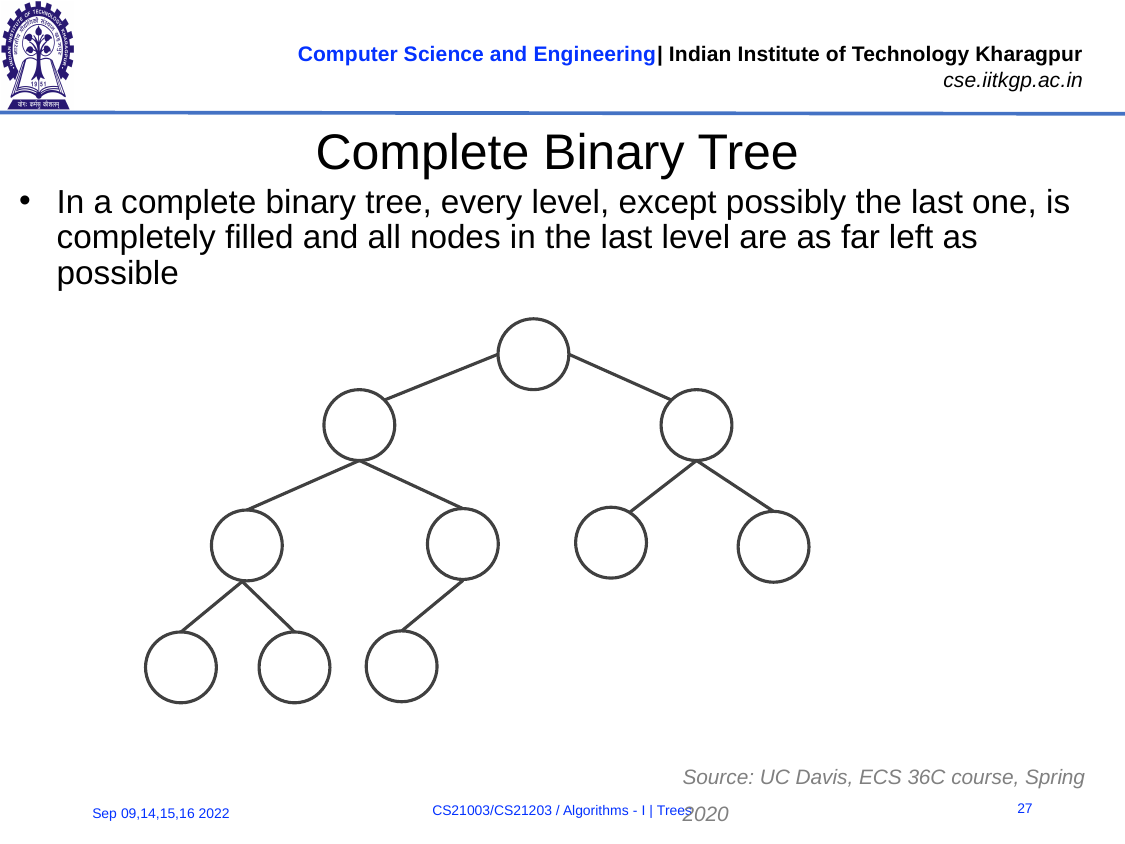

# Complete Binary Tree
In a complete binary tree, every level, except possibly the last one, is completely filled and all nodes in the last level are as far left as possible

Source: UC Davis, ECS 36C course, Spring 2020
27
CS21003/CS21203 / Algorithms - I | Trees
Sep 09,14,15,16 2022